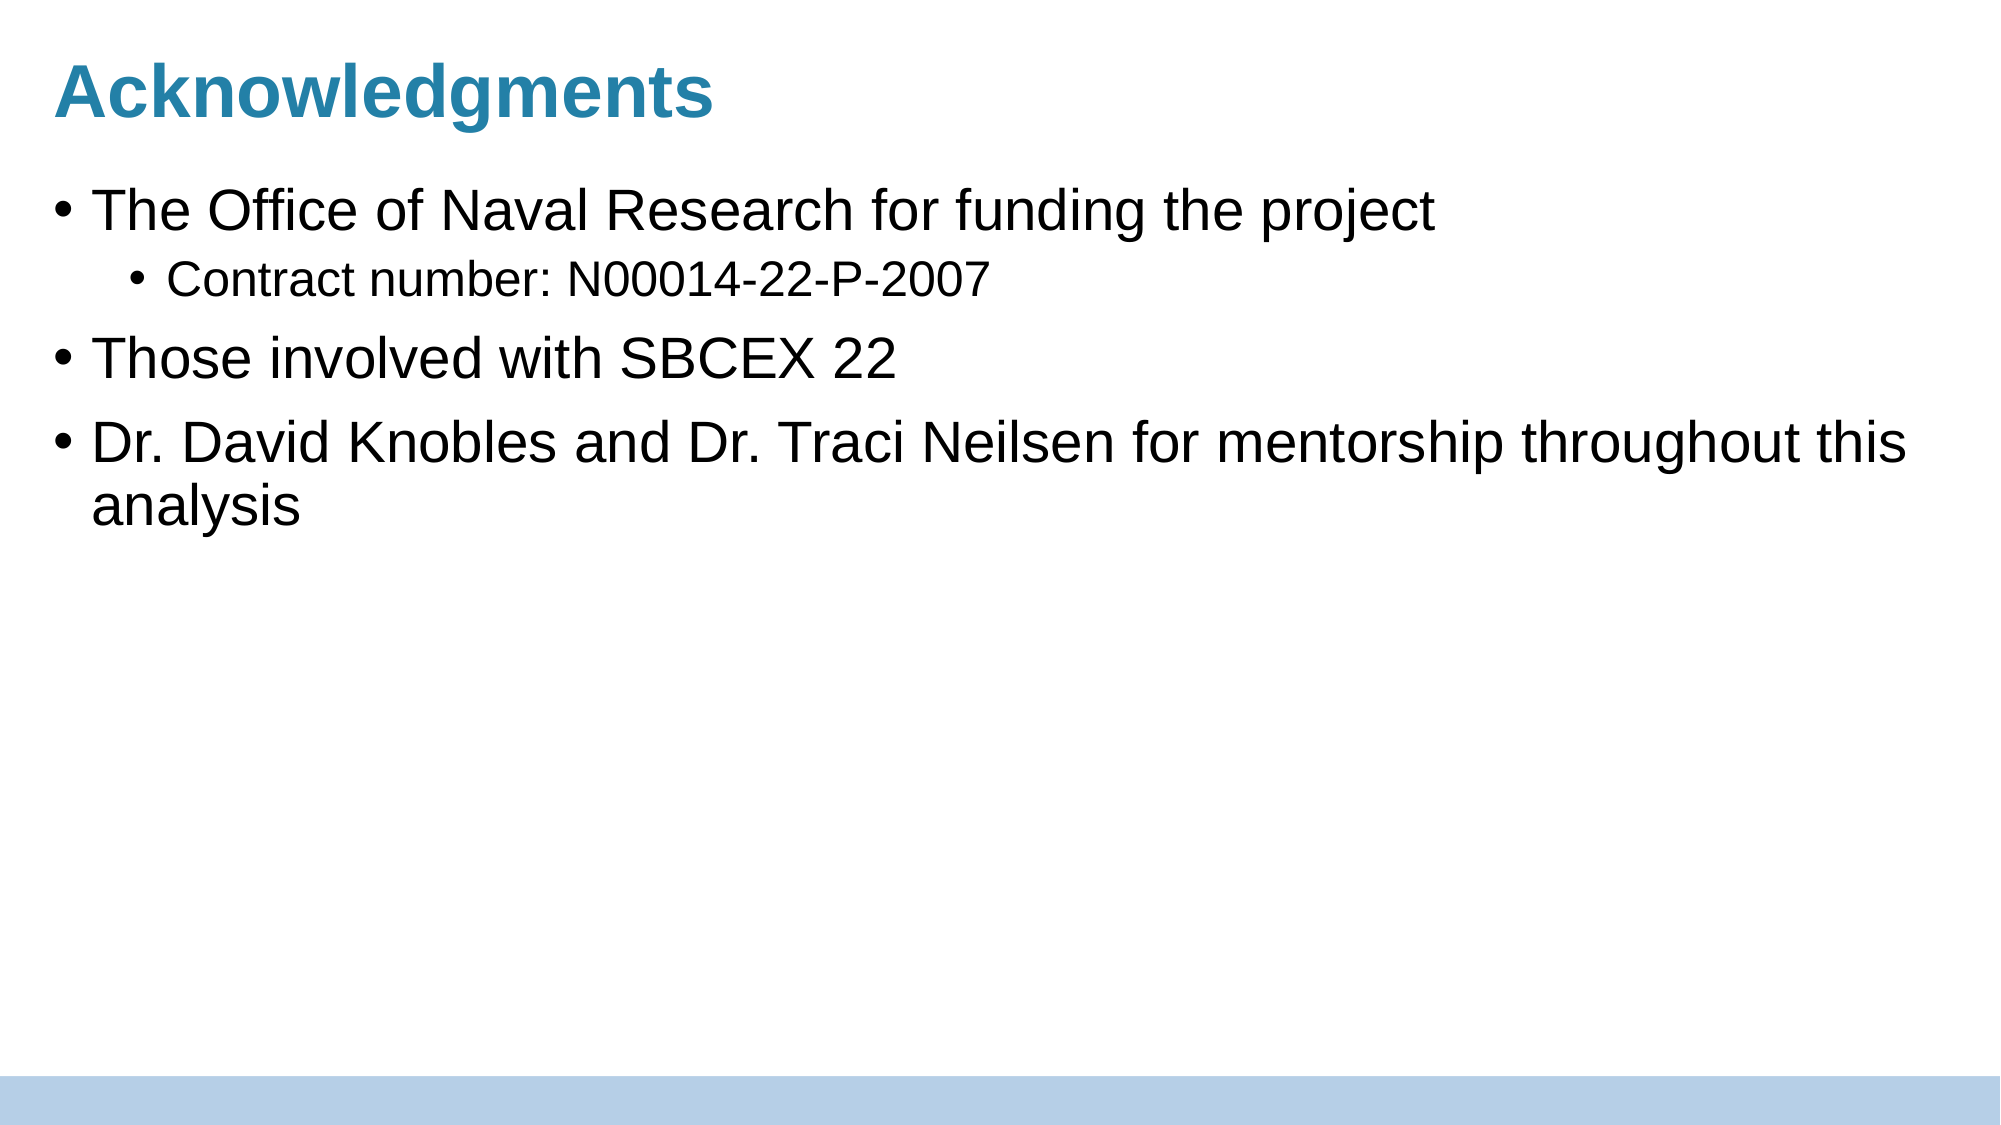

# Acknowledgments
The Office of Naval Research for funding the project
Contract number: N00014-22-P-2007
Those involved with SBCEX 22
Dr. David Knobles and Dr. Traci Neilsen for mentorship throughout this analysis